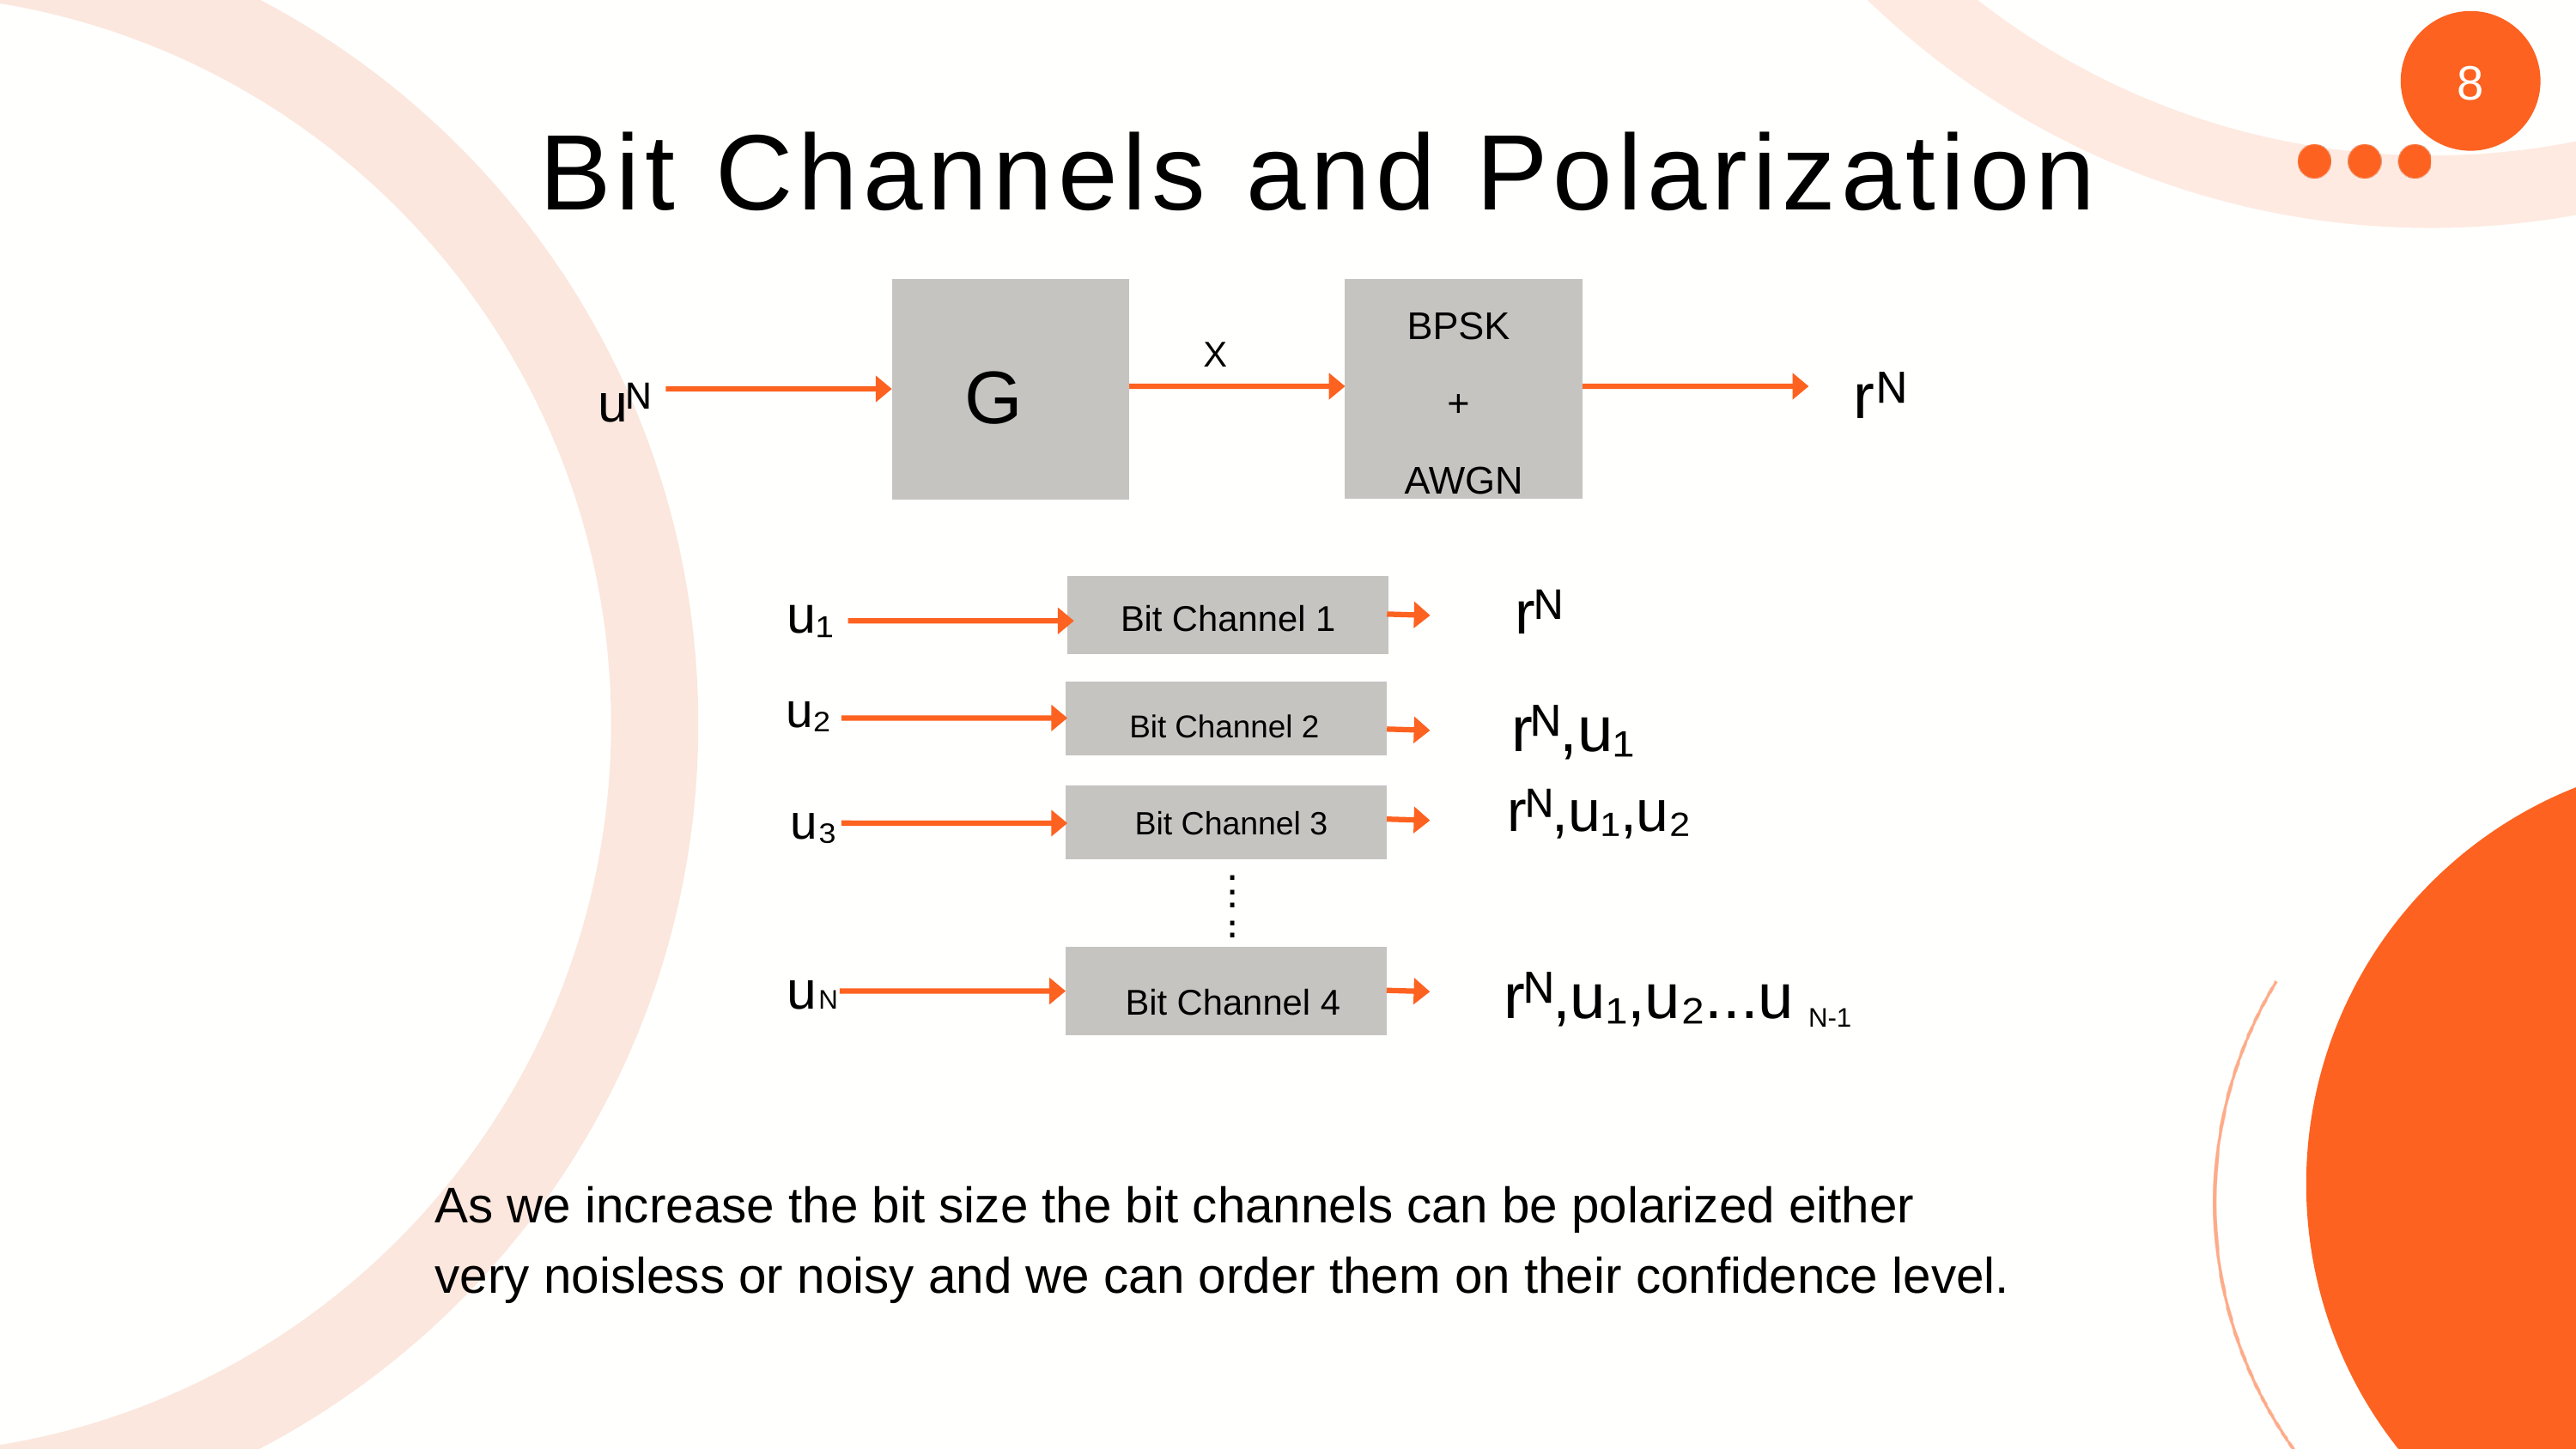

8
Bit Channels and Polarization

BPSK
+
AWGN
X
G
rᴺ
uᴺ

N
rᴺ
u₁

Bit Channel 1

u₂
rᴺ,u₁

Bit Channel 2

rᴺ,u₁,u₂
u₃

Bit Channel 3

.
.
.
.
.
rᴺ,u₁,u₂...u
u

Bit Channel 4
N

N-1
As we increase the bit size the bit channels can be polarized either
very noisless or noisy and we can order them on their confidence level.